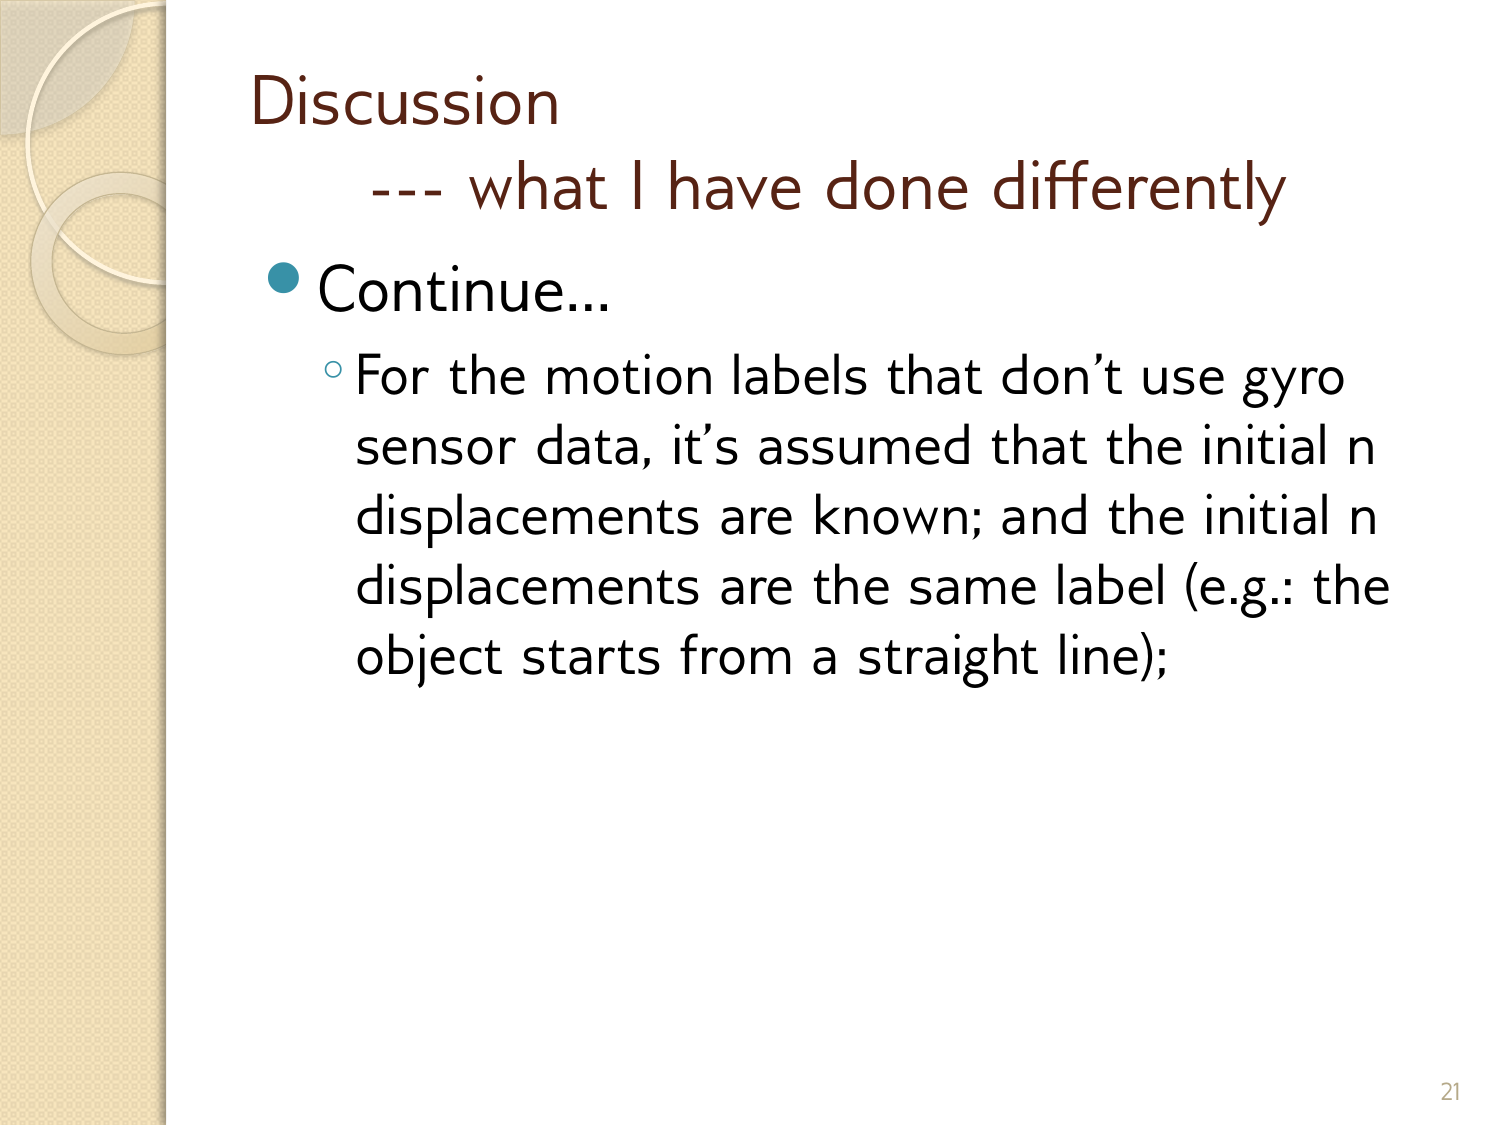

# Discussion --- what I have done differently
Continue…
For the motion labels that don’t use gyro sensor data, it’s assumed that the initial n displacements are known; and the initial n displacements are the same label (e.g.: the object starts from a straight line);

21